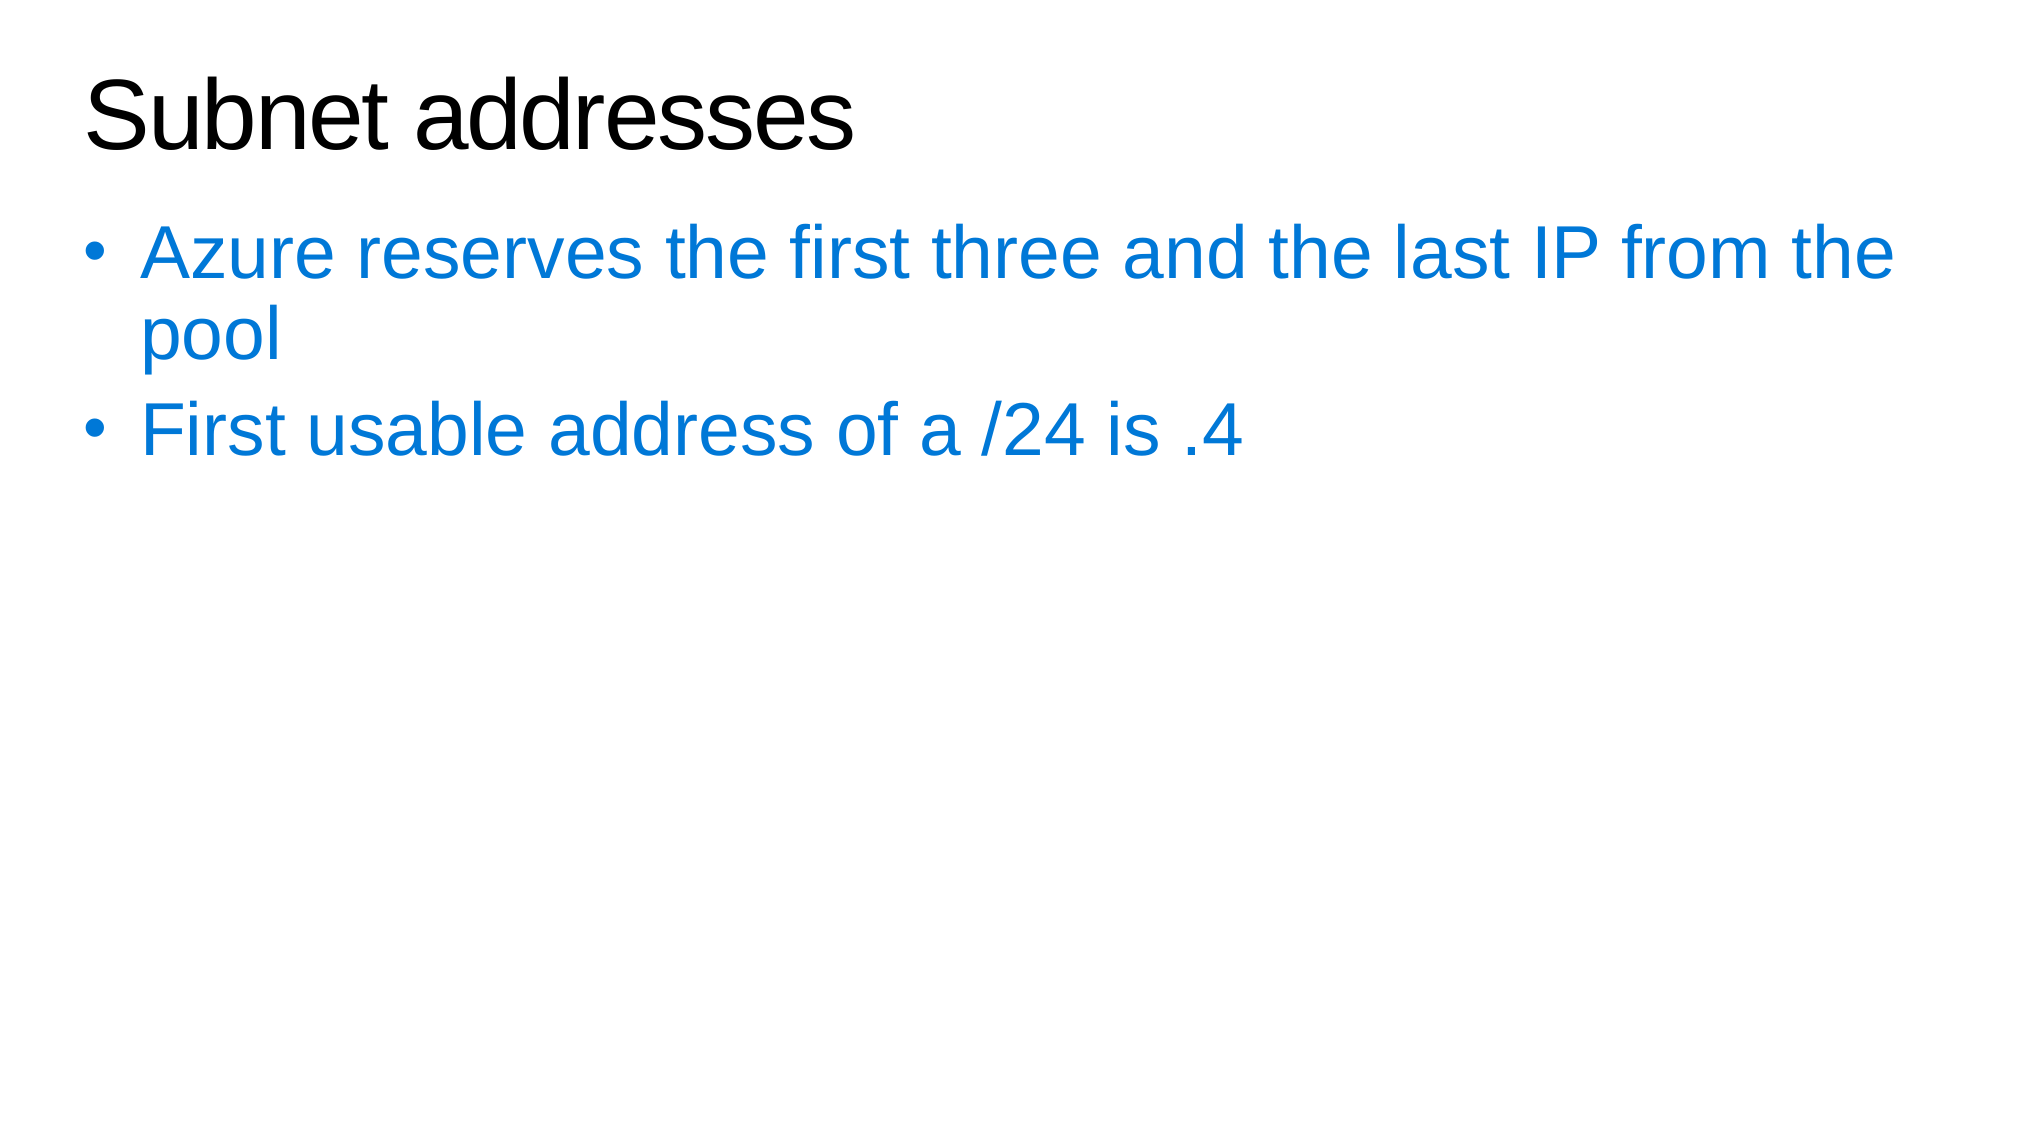

# Subnet addresses
Azure reserves the first three and the last IP from the pool
First usable address of a /24 is .4